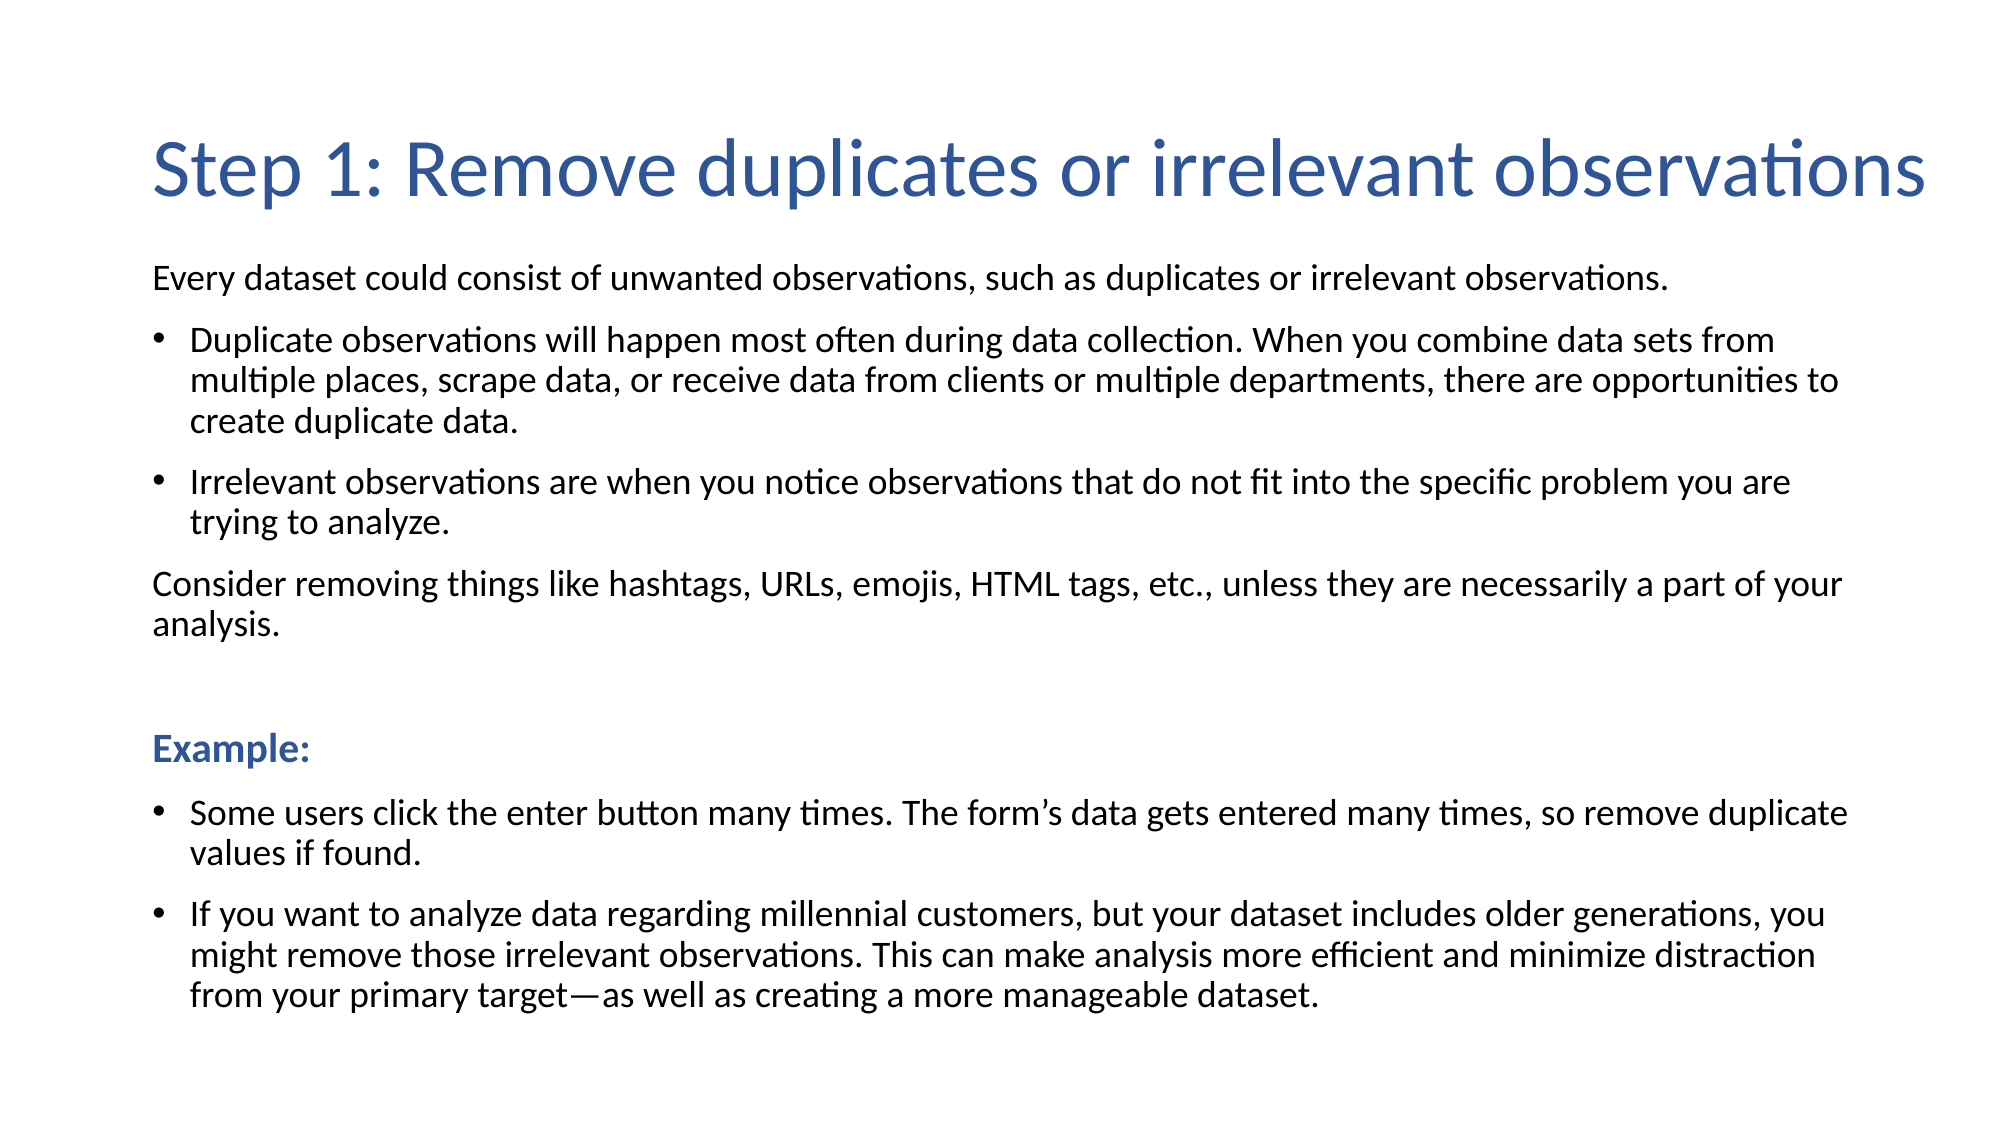

# Step 1: Remove duplicates or irrelevant observations
Every dataset could consist of unwanted observations, such as duplicates or irrelevant observations.
Duplicate observations will happen most often during data collection. When you combine data sets from multiple places, scrape data, or receive data from clients or multiple departments, there are opportunities to create duplicate data.
Irrelevant observations are when you notice observations that do not fit into the specific problem you are trying to analyze.
Consider removing things like hashtags, URLs, emojis, HTML tags, etc., unless they are necessarily a part of your analysis.

Example:
Some users click the enter button many times. The form’s data gets entered many times, so remove duplicate values if found.
If you want to analyze data regarding millennial customers, but your dataset includes older generations, you might remove those irrelevant observations. This can make analysis more efficient and minimize distraction from your primary target—as well as creating a more manageable dataset.